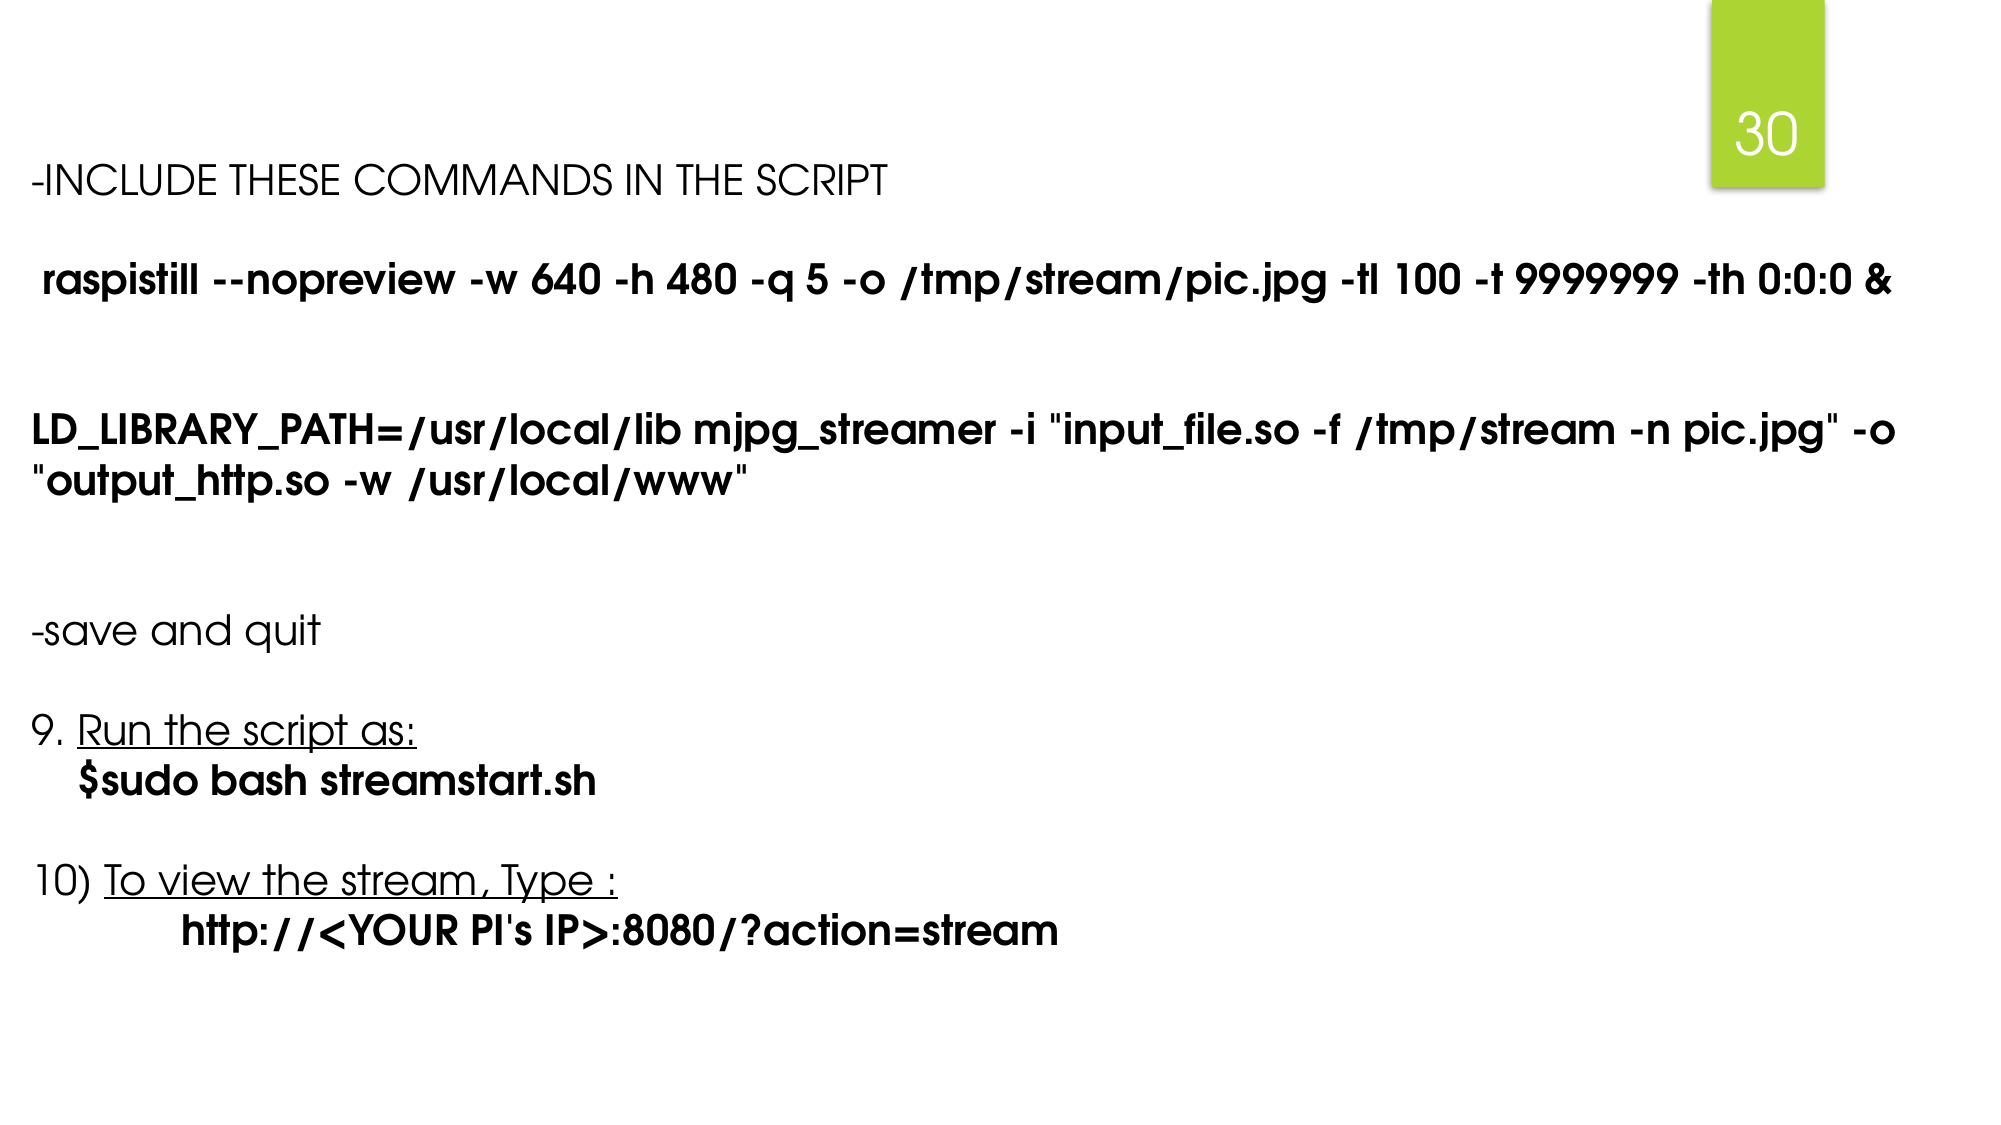

30
-INCLUDE THESE COMMANDS IN THE SCRIPT

 raspistill --nopreview -w 640 -h 480 -q 5 -o /tmp/stream/pic.jpg -tl 100 -t 9999999 -th 0:0:0 &

LD_LIBRARY_PATH=/usr/local/lib mjpg_streamer -i "input_file.so -f /tmp/stream -n pic.jpg" -o "output_http.so -w /usr/local/www"

-save and quit

9. Run the script as:
    $sudo bash streamstart.sh

10) To view the stream, Type :
 	http://<YOUR PI's IP>:8080/?action=stream